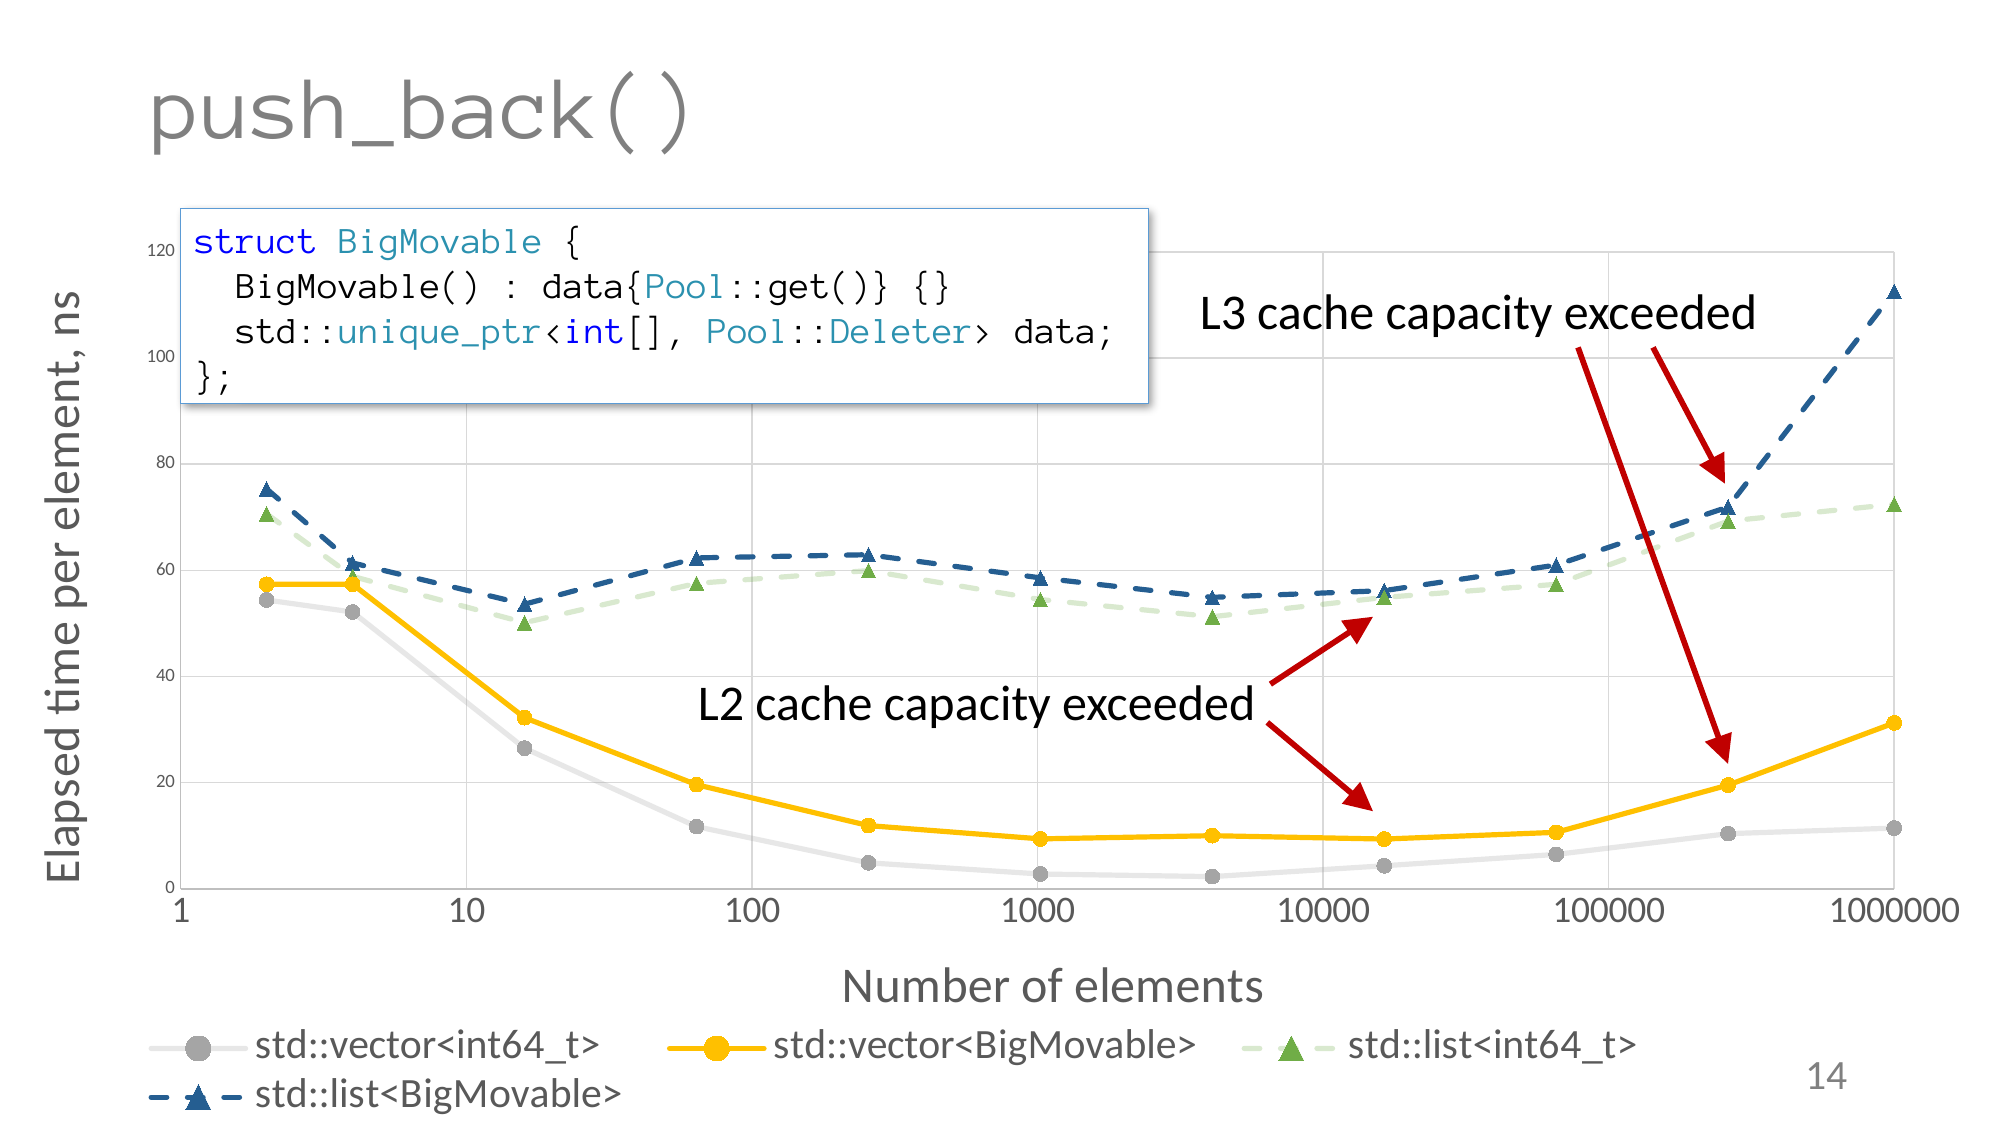

# push_back()
struct BigMovable {
  BigMovable() : data{Pool::get()} {}
  std::unique_ptr<int[], Pool::Deleter> data;
};

### Chart

| Category | std::vector<int64_t> | std::vector<BigMovable> | std::list<int64_t> | std::list<BigMovable> |
|---|---|---|---|---|
L3 cache capacity exceeded
L2 cache capacity exceeded
14